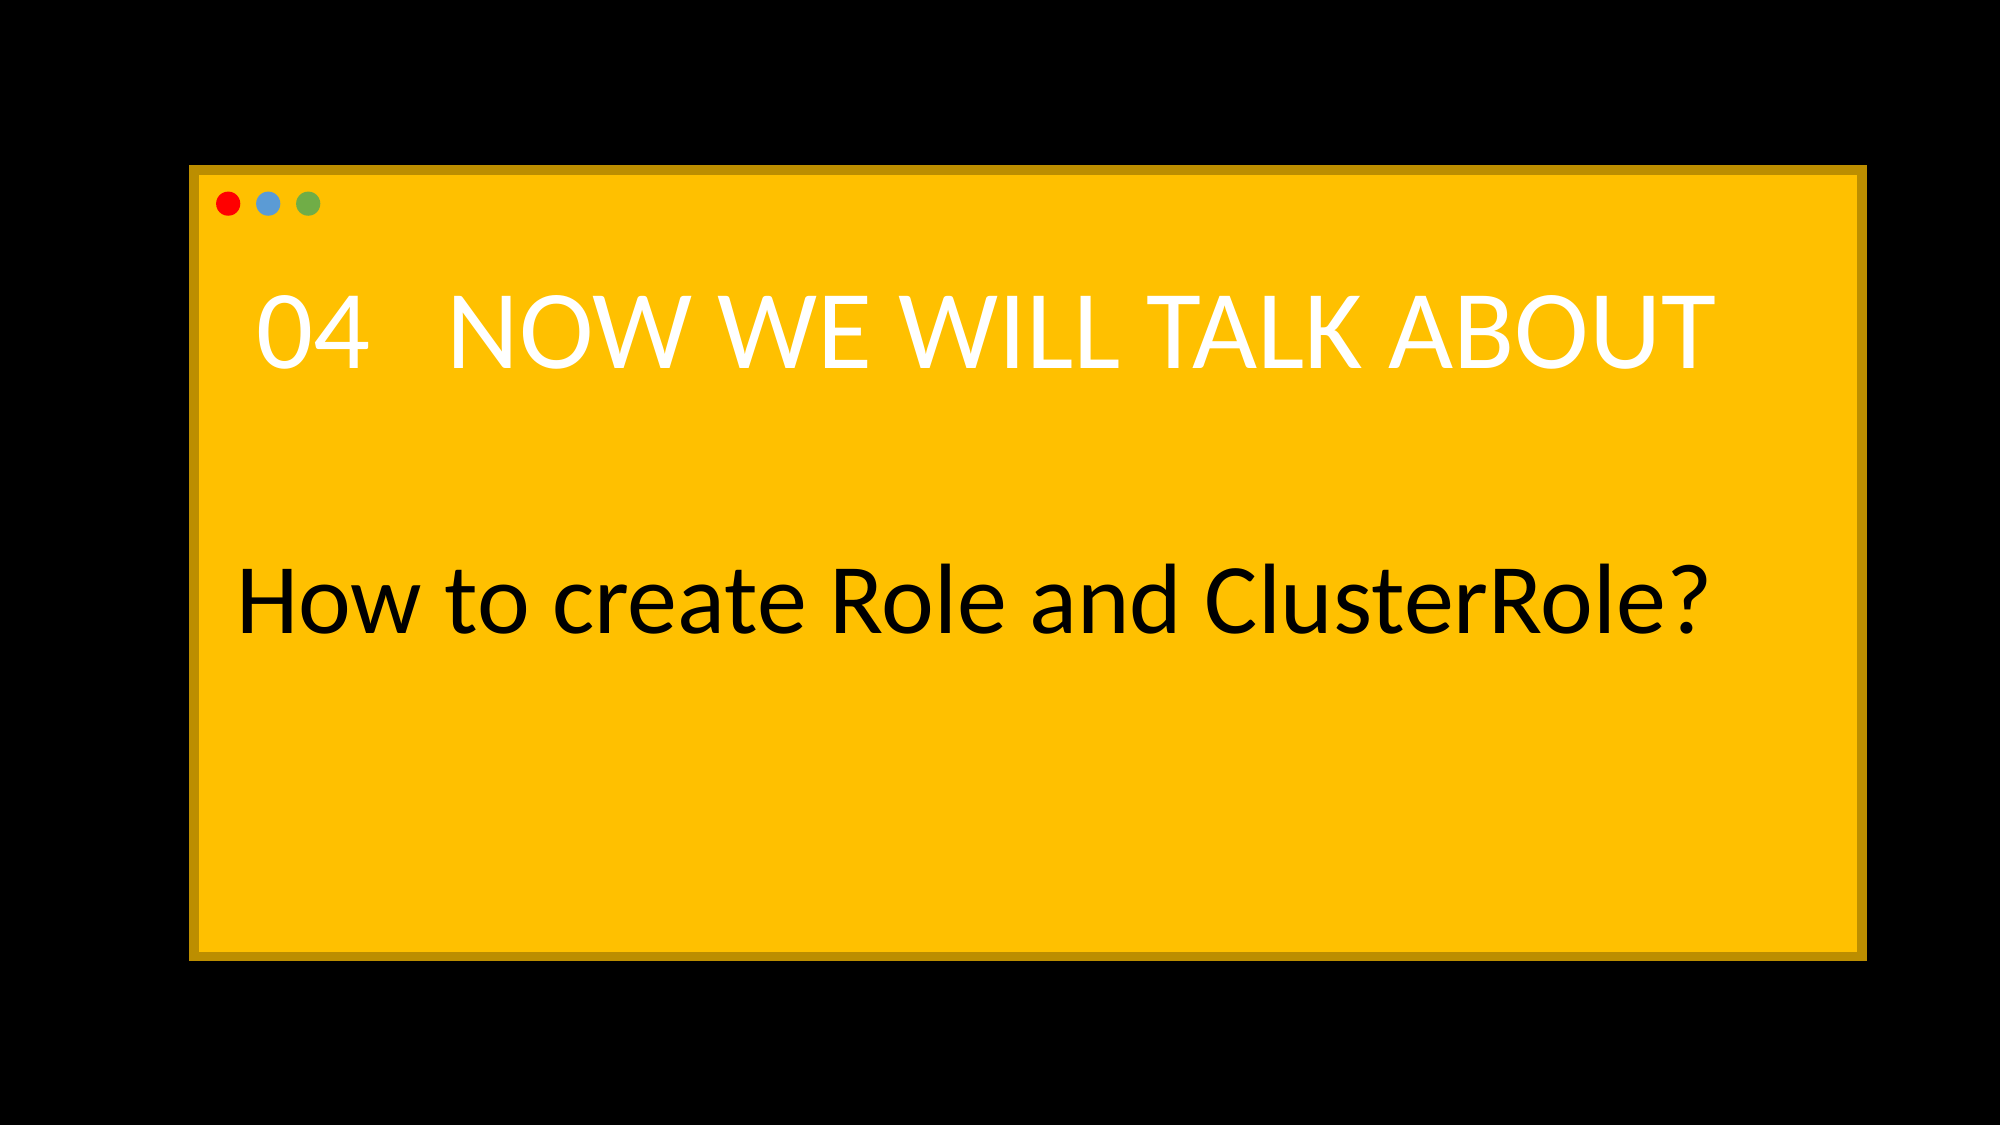

04   NOW WE WILL TALK ABOUT
How to create Role and ClusterRole?